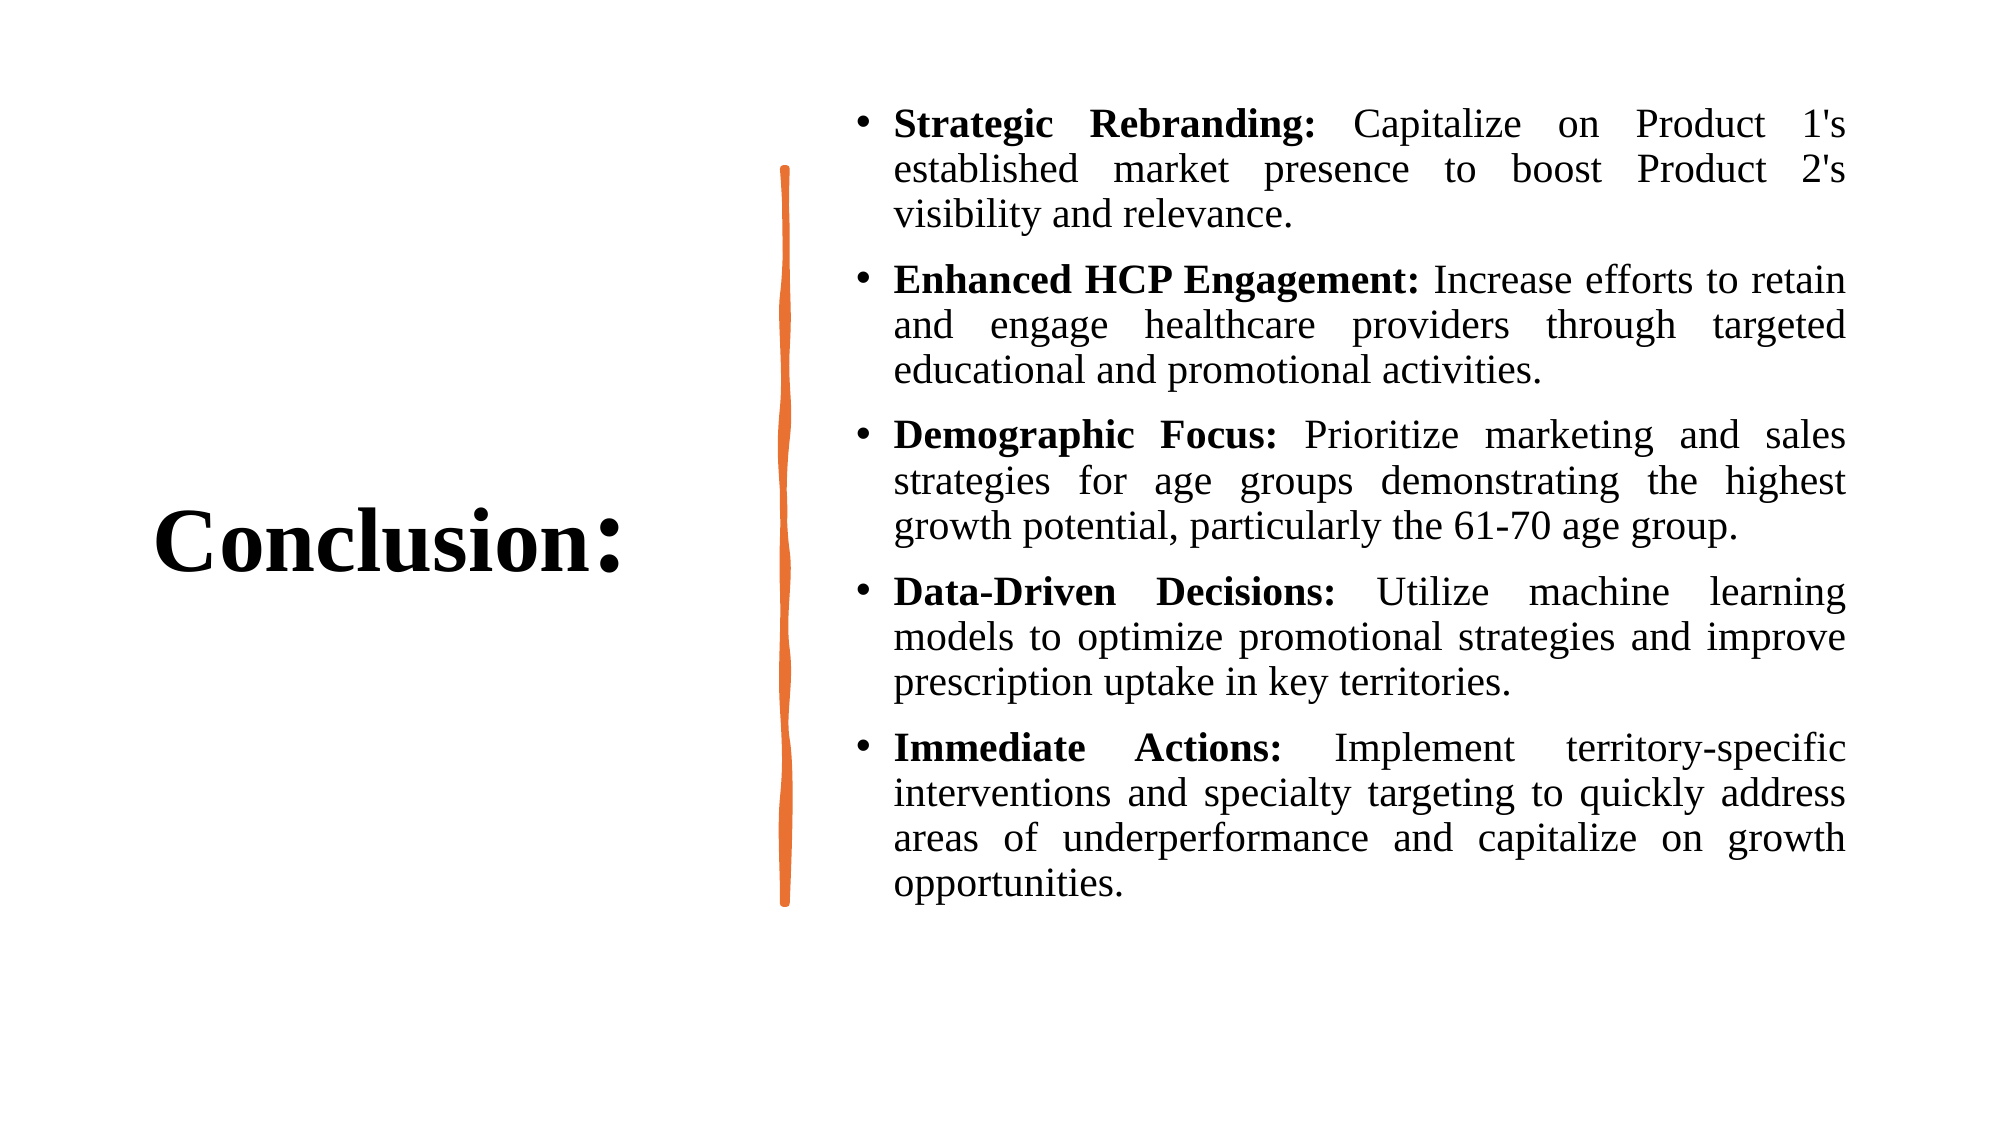

# Conclusion:
Strategic Rebranding: Capitalize on Product 1's established market presence to boost Product 2's visibility and relevance.
Enhanced HCP Engagement: Increase efforts to retain and engage healthcare providers through targeted educational and promotional activities.
Demographic Focus: Prioritize marketing and sales strategies for age groups demonstrating the highest growth potential, particularly the 61-70 age group.
Data-Driven Decisions: Utilize machine learning models to optimize promotional strategies and improve prescription uptake in key territories.
Immediate Actions: Implement territory-specific interventions and specialty targeting to quickly address areas of underperformance and capitalize on growth opportunities.